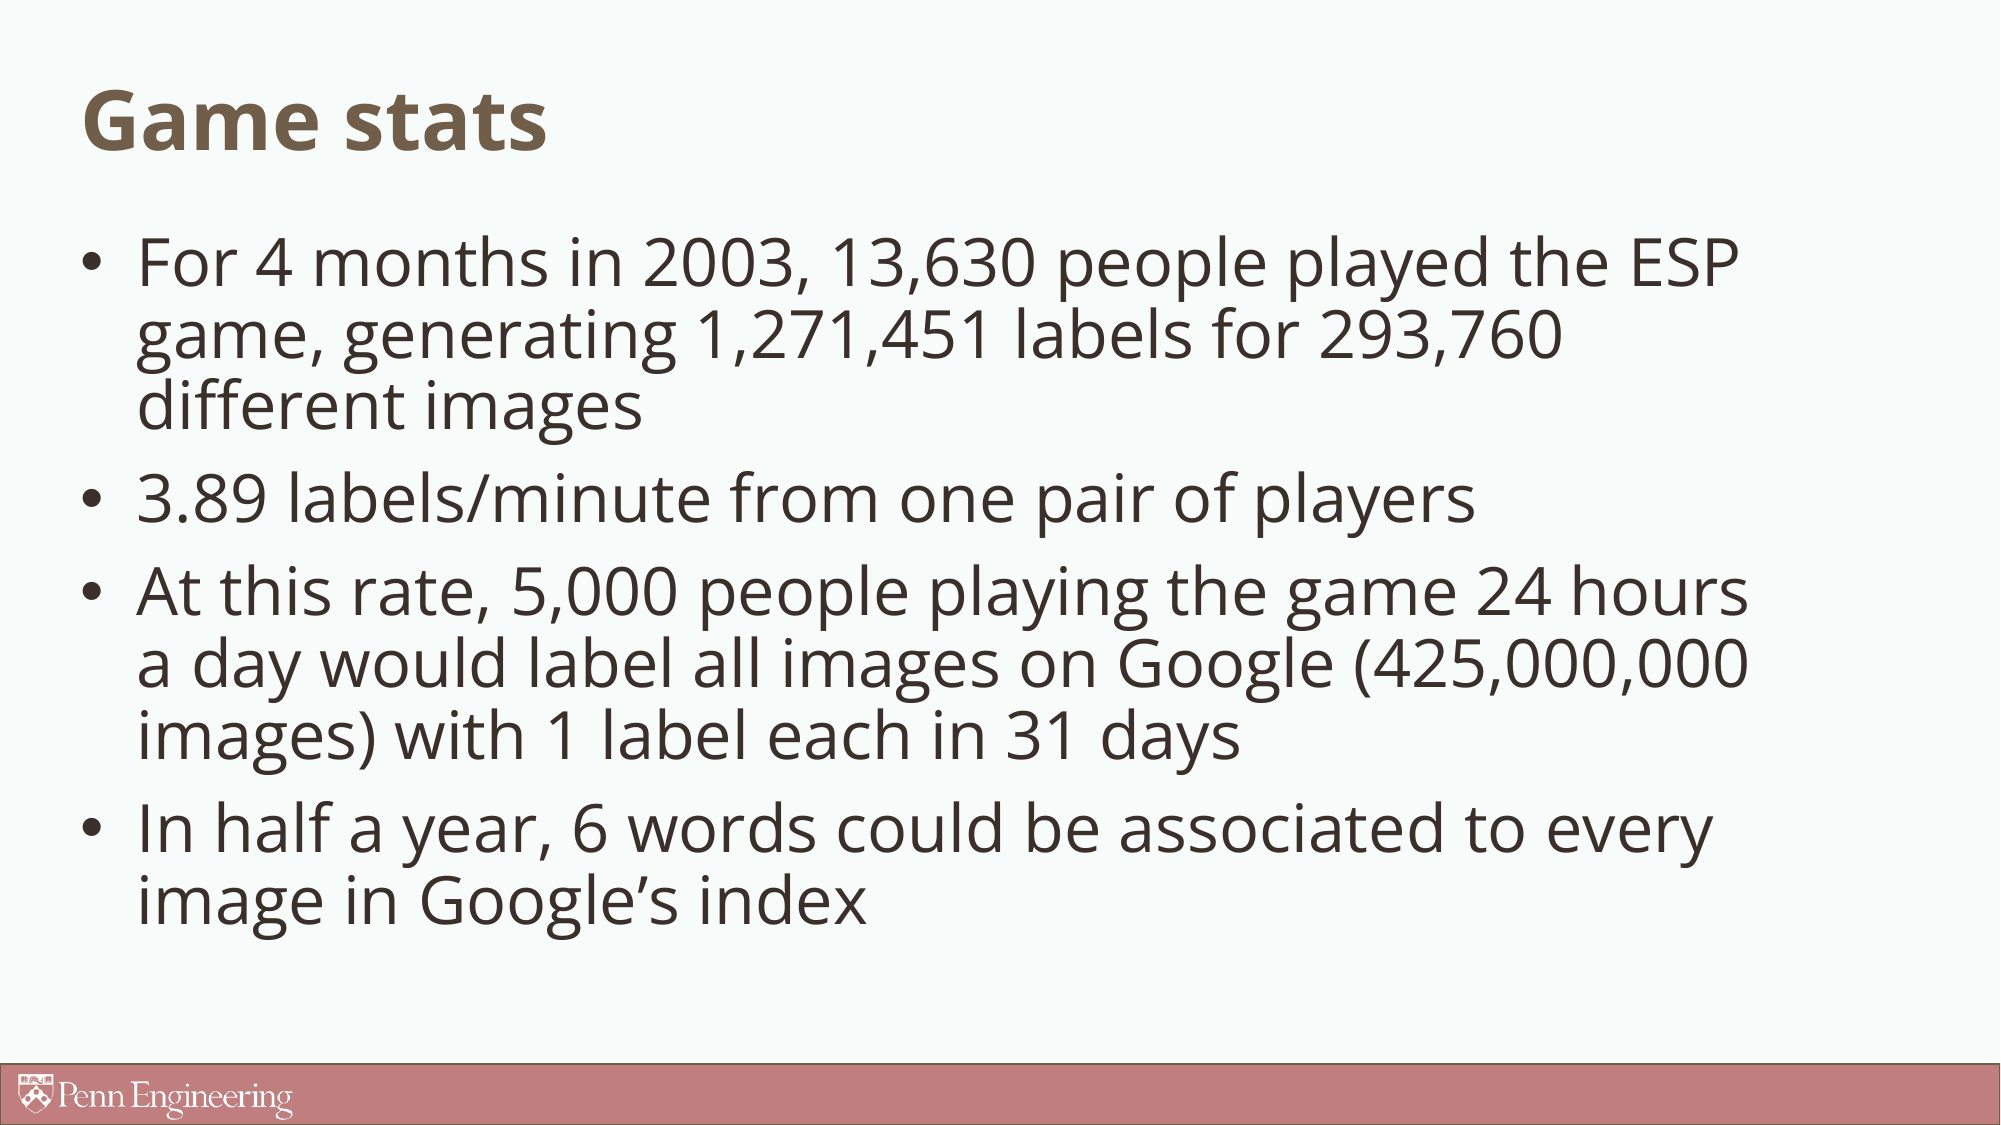

# Game stats
For 4 months in 2003, 13,630 people played the ESP game, generating 1,271,451 labels for 293,760 different images
3.89 labels/minute from one pair of players
At this rate, 5,000 people playing the game 24 hours a day would label all images on Google (425,000,000 images) with 1 label each in 31 days
In half a year, 6 words could be associated to every image in Google’s index